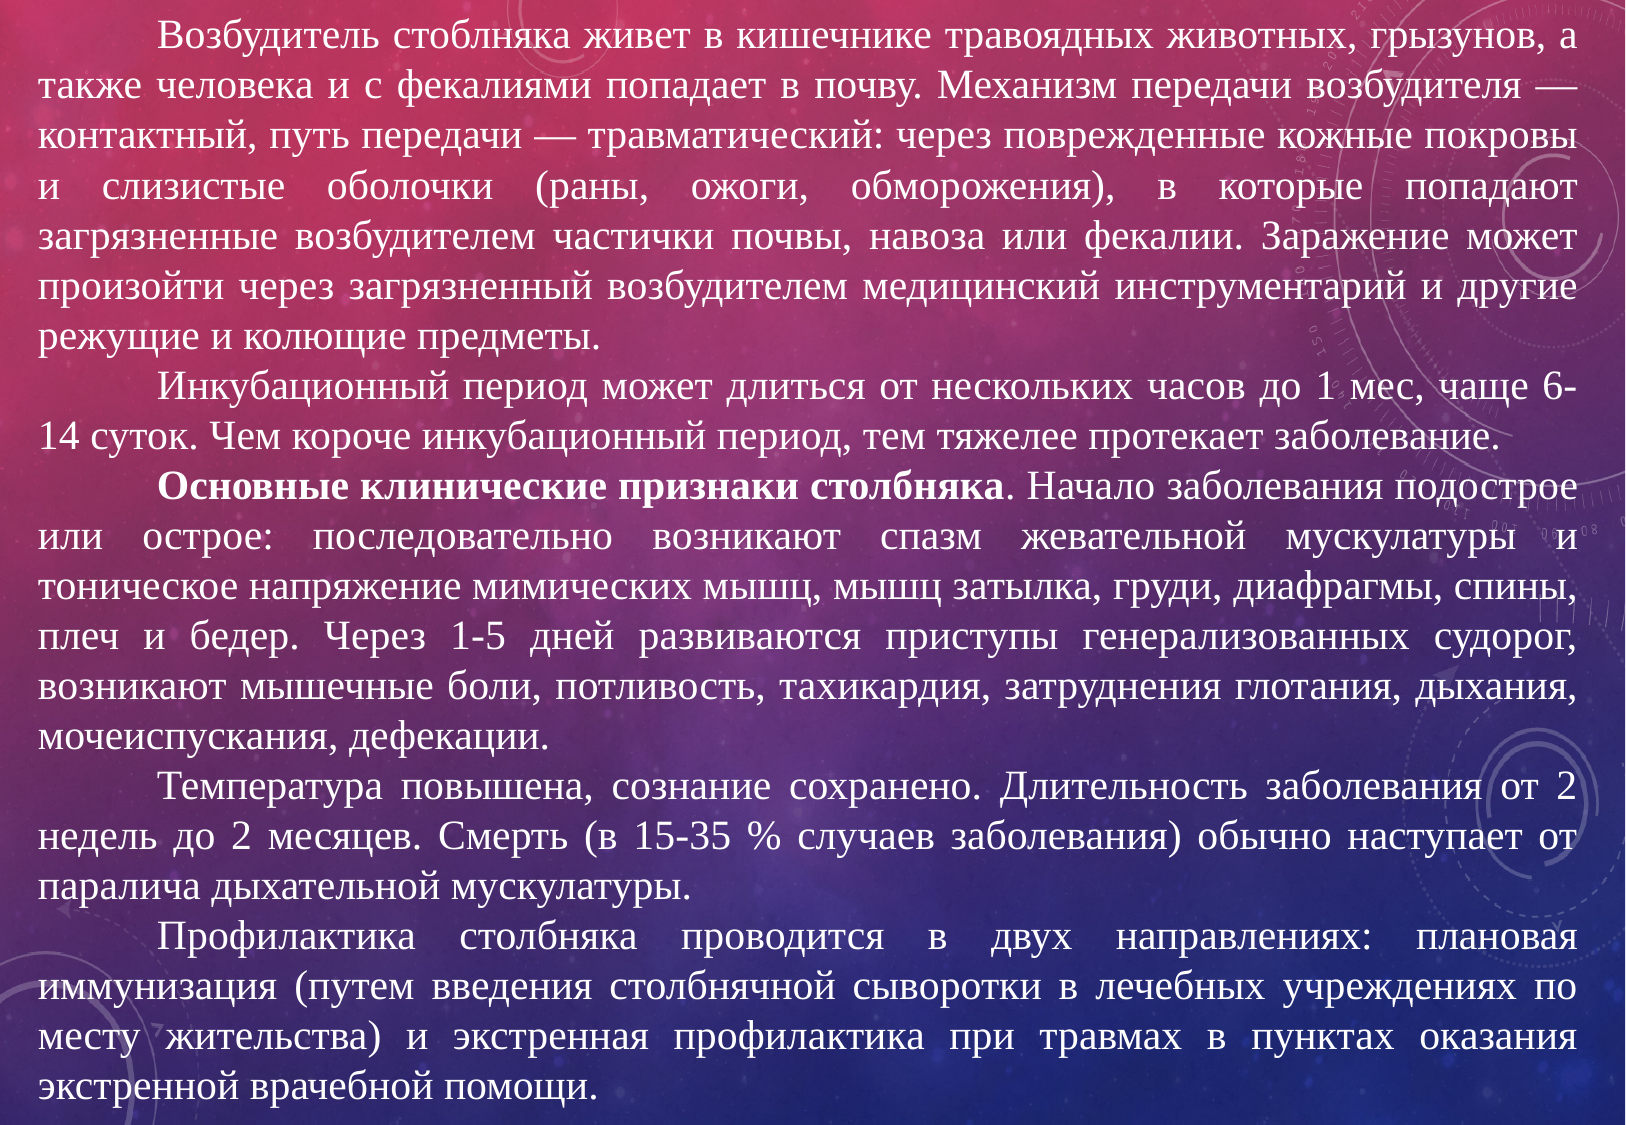

Возбудитель стоблняка живет в кишечнике травоядных животных, грызунов, а также человека и с фекалиями попадает в почву. Механизм передачи возбудителя — контактный, путь передачи — травматический: через поврежденные кожные покровы и слизистые оболочки (раны, ожоги, обморожения), в которые попадают загрязненные возбудителем частички почвы, навоза или фекалии. Заражение может произойти через загрязненный возбудителем медицинский инструментарий и другие режущие и колющие предметы.
Инкубационный период может длиться от нескольких часов до 1 мес, чаще 6-14 суток. Чем короче инкубационный период, тем тяжелее протекает заболевание.
Основные клинические признаки столбняка. Начало заболевания подострое или острое: последовательно возникают спазм жевательной мускулатуры и тоническое напряжение мимических мышц, мышц затылка, груди, диафрагмы, спины, плеч и бедер. Через 1-5 дней развиваются приступы генерализованных судорог, возникают мышечные боли, потливость, тахикардия, затруднения глотания, дыхания, мочеиспускания, дефекации.
Температура повышена, сознание сохранено. Длительность заболевания от 2 недель до 2 месяцев. Смерть (в 15-35 % случаев заболевания) обычно наступает от паралича дыхательной мускулатуры.
Профилактика столбняка проводится в двух направлениях: плановая иммунизация (путем введения столбнячной сыворотки в лечебных учреждениях по месту жительства) и экстренная профилактика при травмах в пунктах оказания экстренной врачебной помощи.